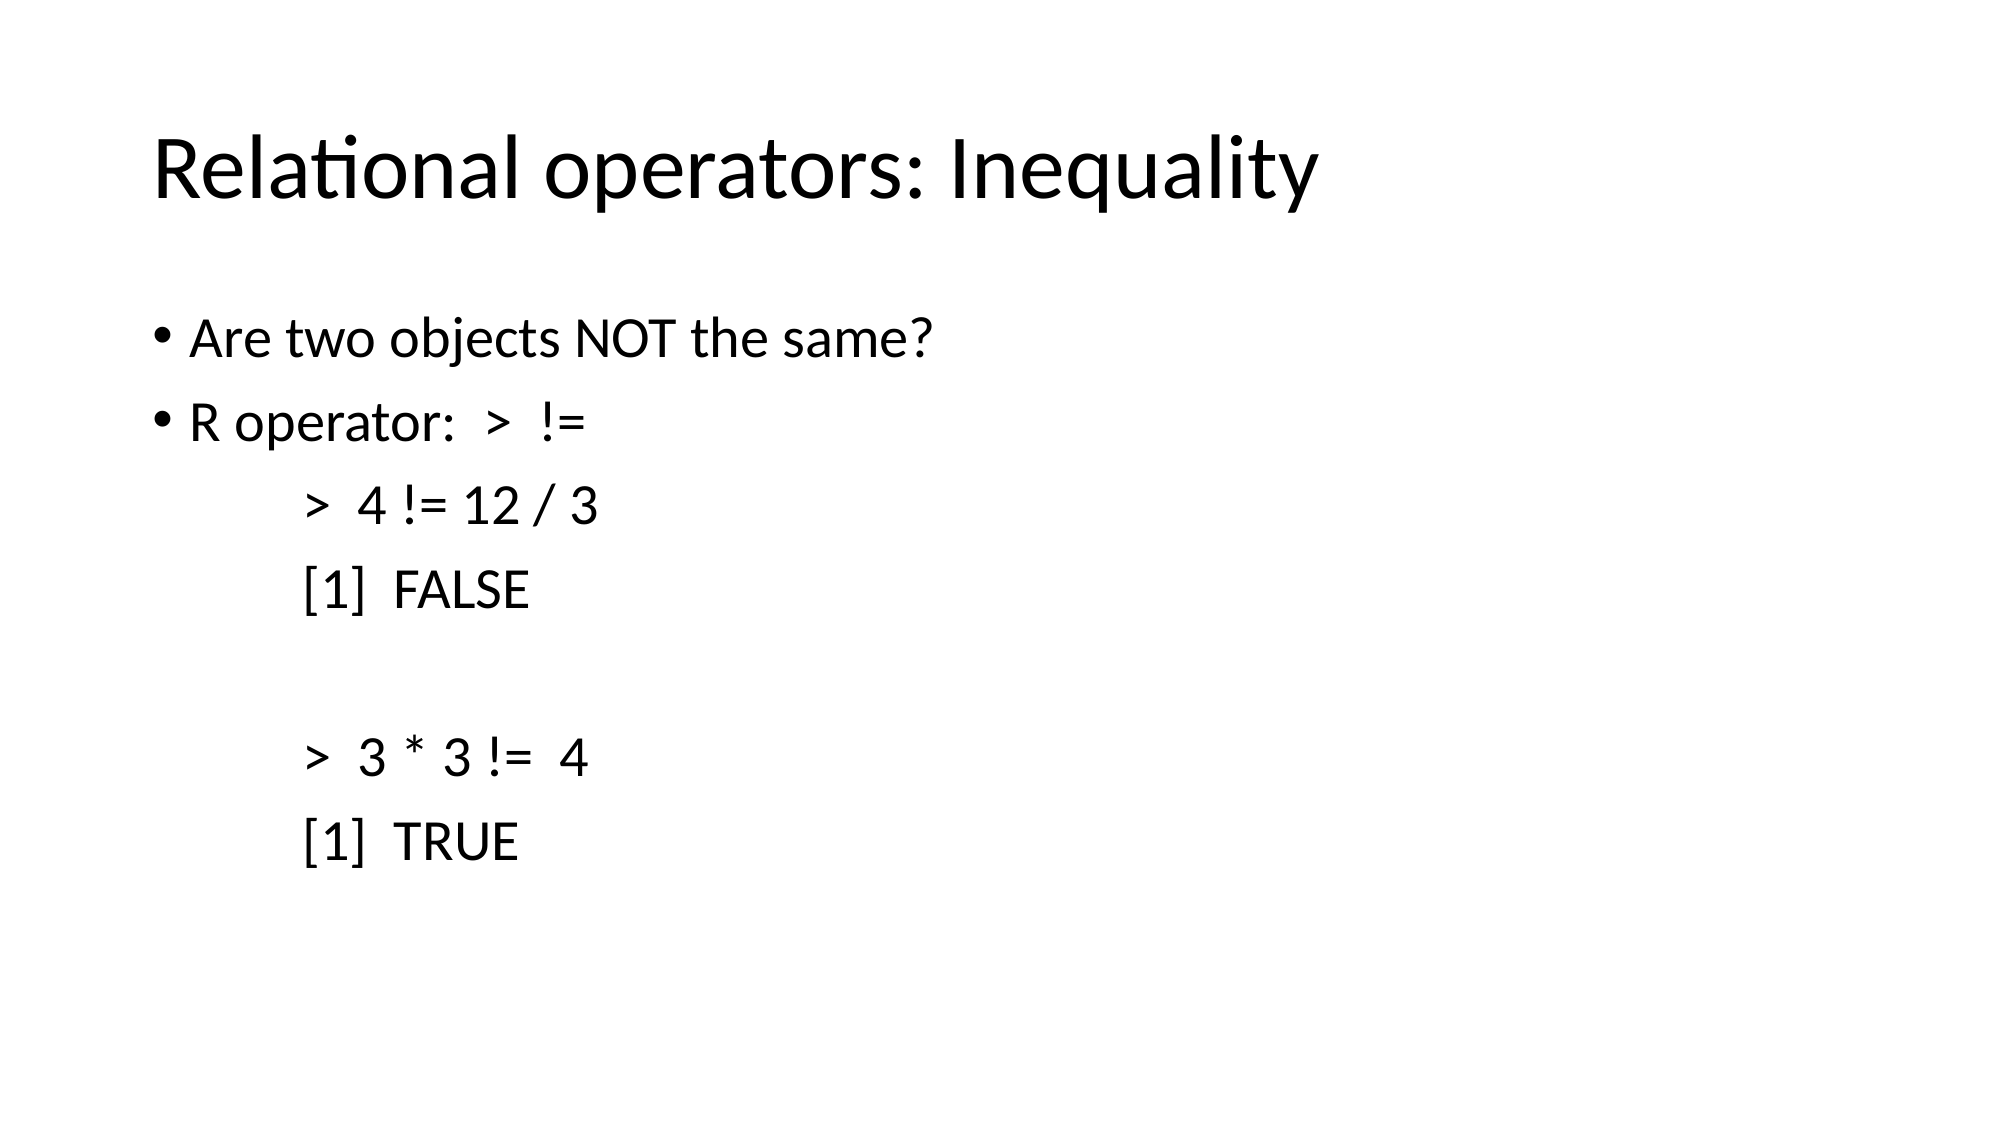

# Relational operators: Inequality
Are two objects NOT the same?
R operator:  >  !=
	>  4 != 12 / 3
	[1]  FALSE

	>  3 * 3 !=  4
	[1]  TRUE